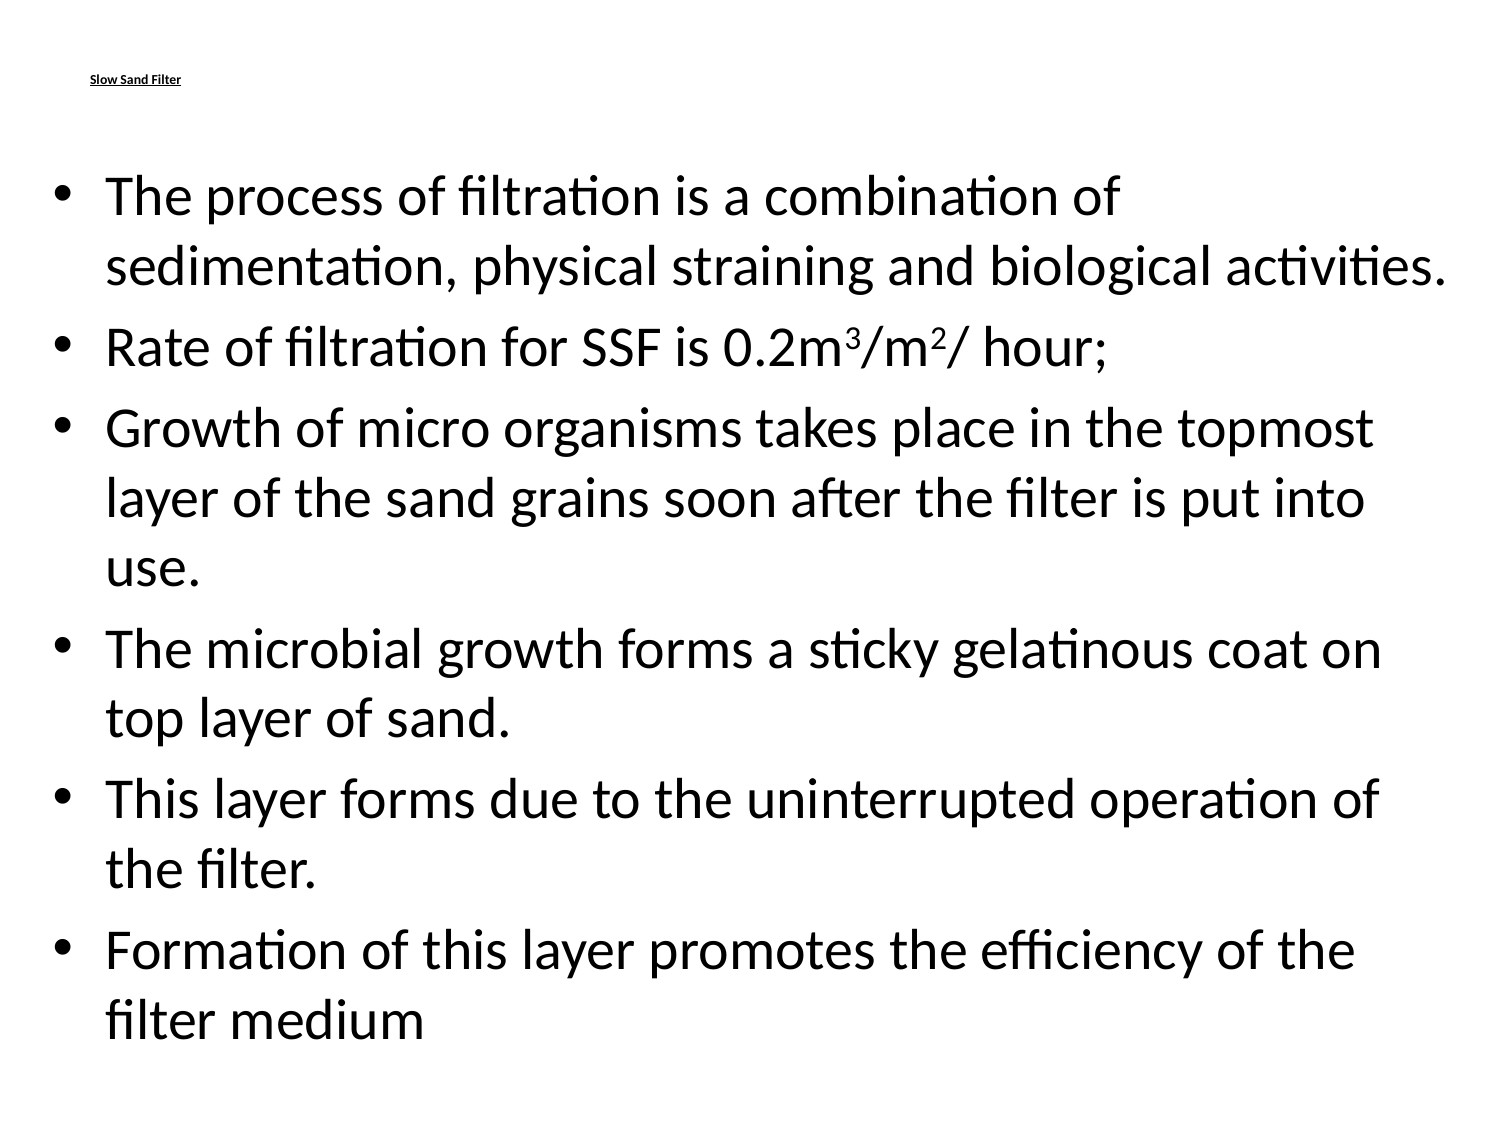

# Slow Sand Filter
The process of filtration is a combination of sedimentation, physical straining and biological activities.
Rate of filtration for SSF is 0.2m3/m2/ hour;
Growth of micro organisms takes place in the topmost layer of the sand grains soon after the filter is put into use.
The microbial growth forms a sticky gelatinous coat on top layer of sand.
This layer forms due to the uninterrupted operation of the filter.
Formation of this layer promotes the efficiency of the filter medium